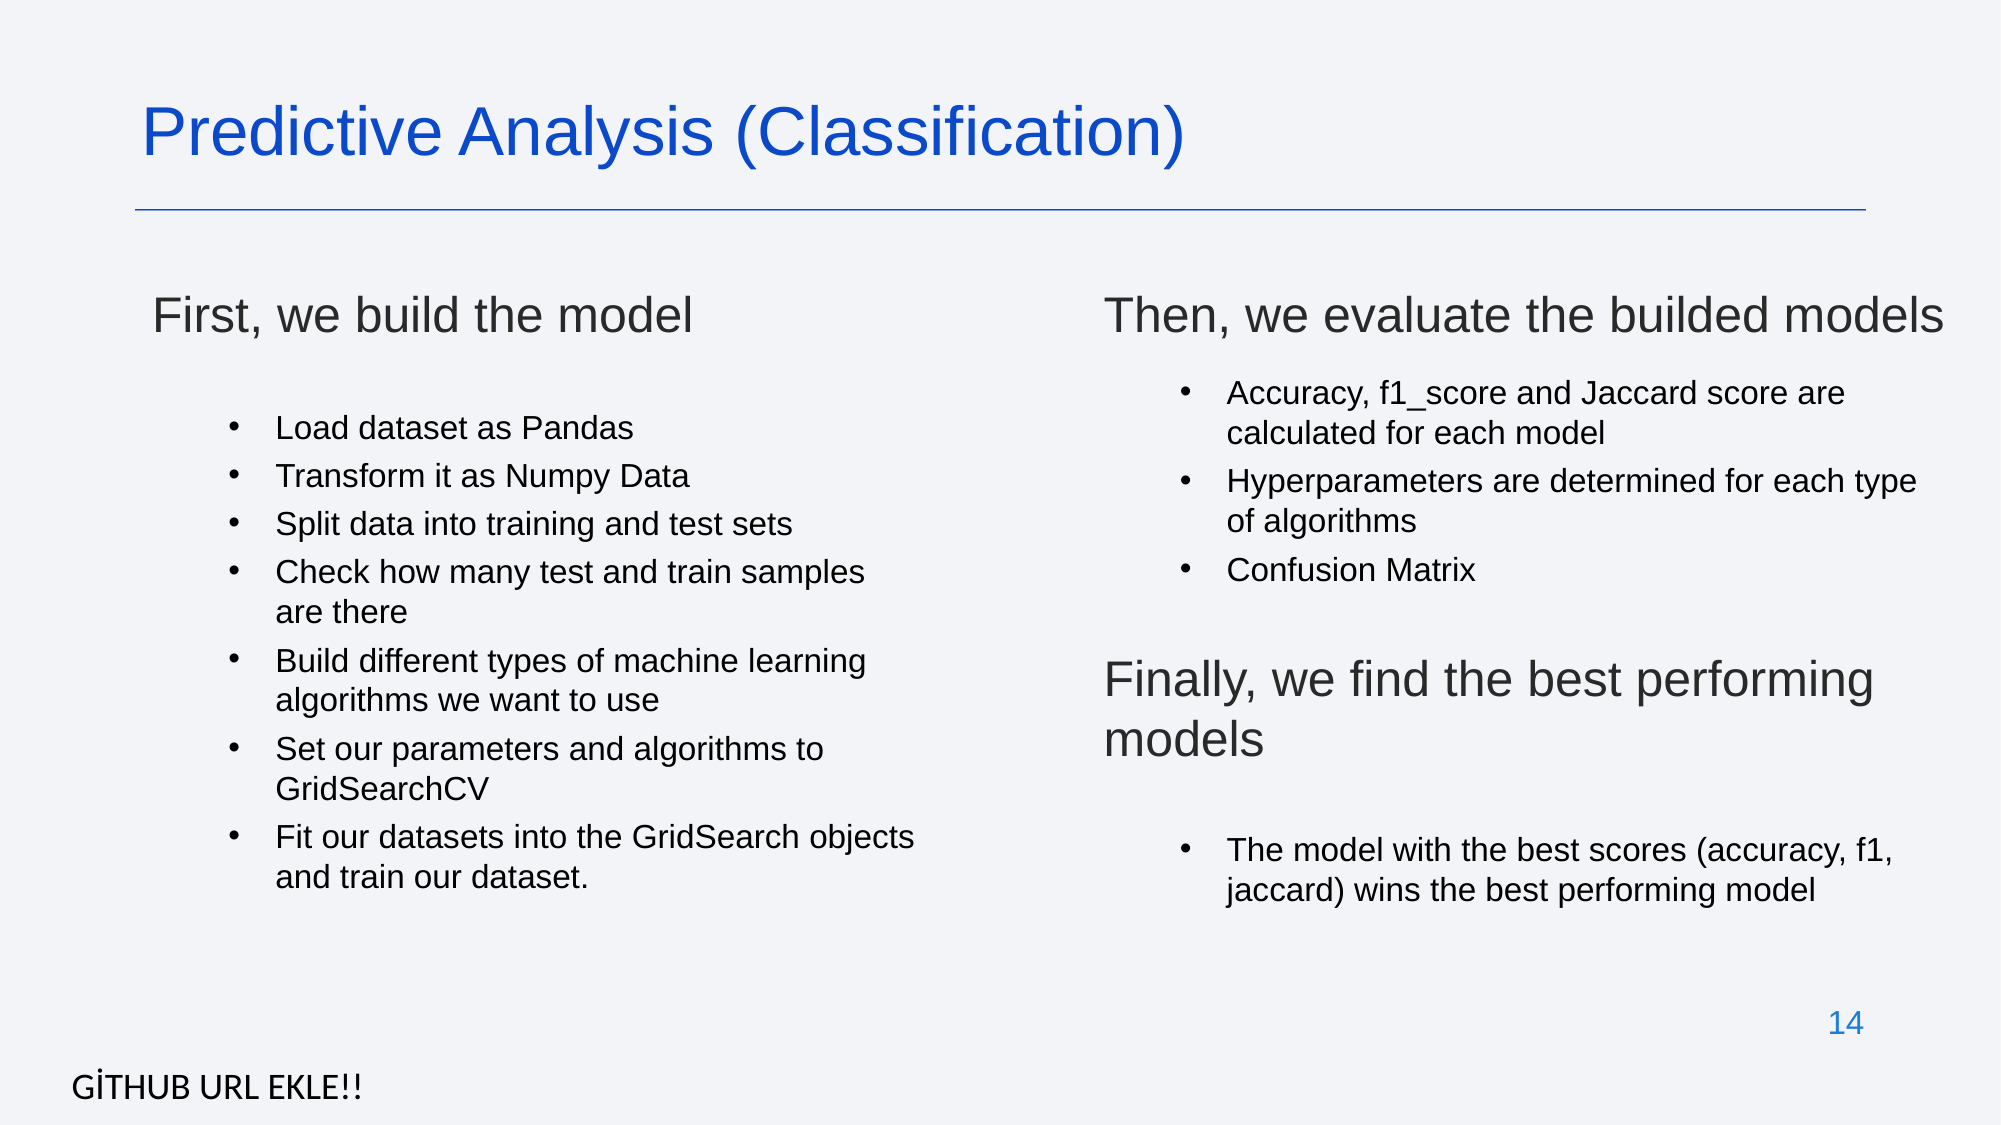

Predictive Analysis (Classification)
First, we build the model
Then, we evaluate the builded models
Accuracy, f1_score and Jaccard score are calculated for each model
Hyperparameters are determined for each type of algorithms
Confusion Matrix
Load dataset as Pandas
Transform it as Numpy Data
Split data into training and test sets
Check how many test and train samples are there
Build different types of machine learning algorithms we want to use
Set our parameters and algorithms to GridSearchCV
Fit our datasets into the GridSearch objects and train our dataset.
Finally, we find the best performing models
The model with the best scores (accuracy, f1, jaccard) wins the best performing model
14
GİTHUB URL EKLE!!